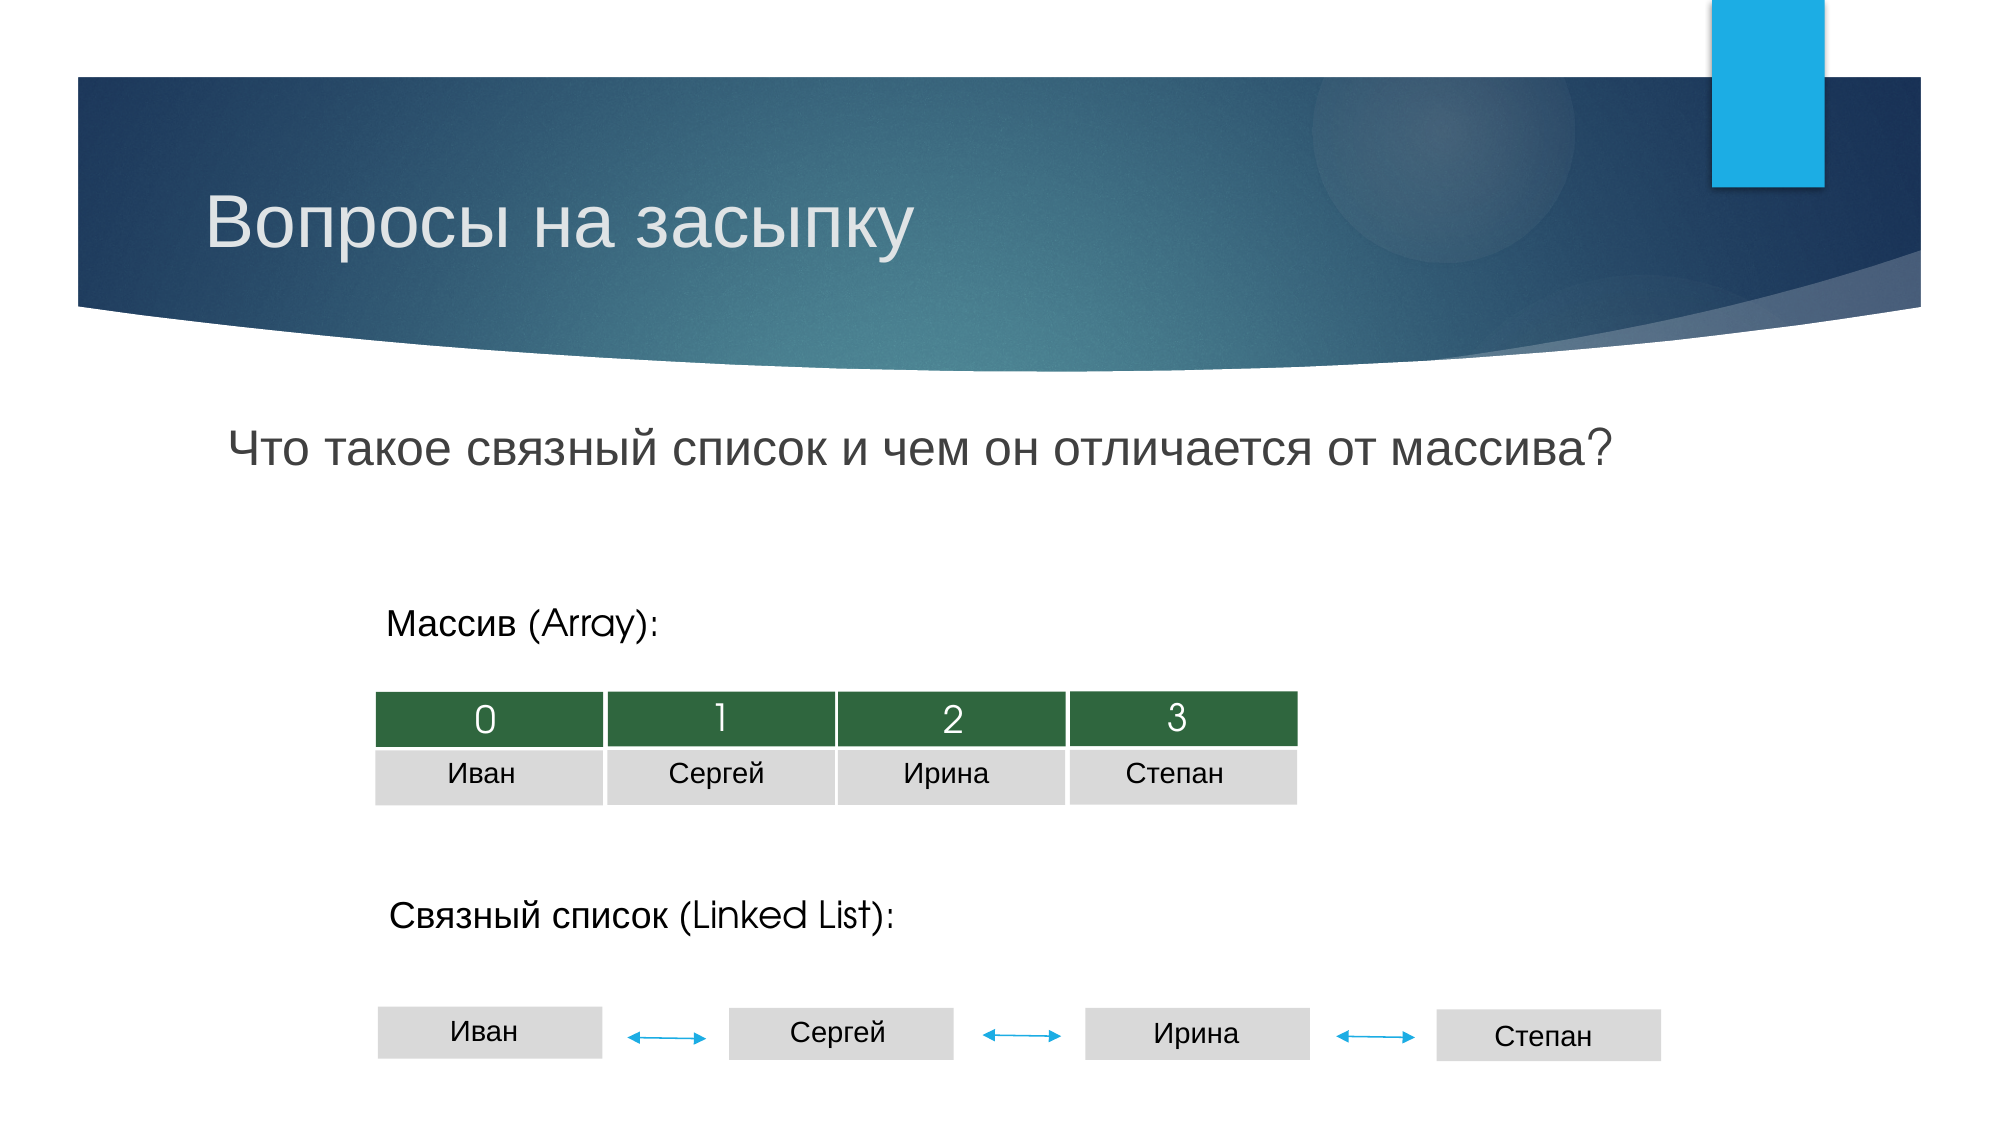

# Вопросы на засыпку
Что такое связный список и чем он отличается от массива?
Массив (Array):
1
3
0
2

Иван
Сергей
Ирина
Степан

Связный список (Linked List):
Иван
Сергей

Ирина

Степан